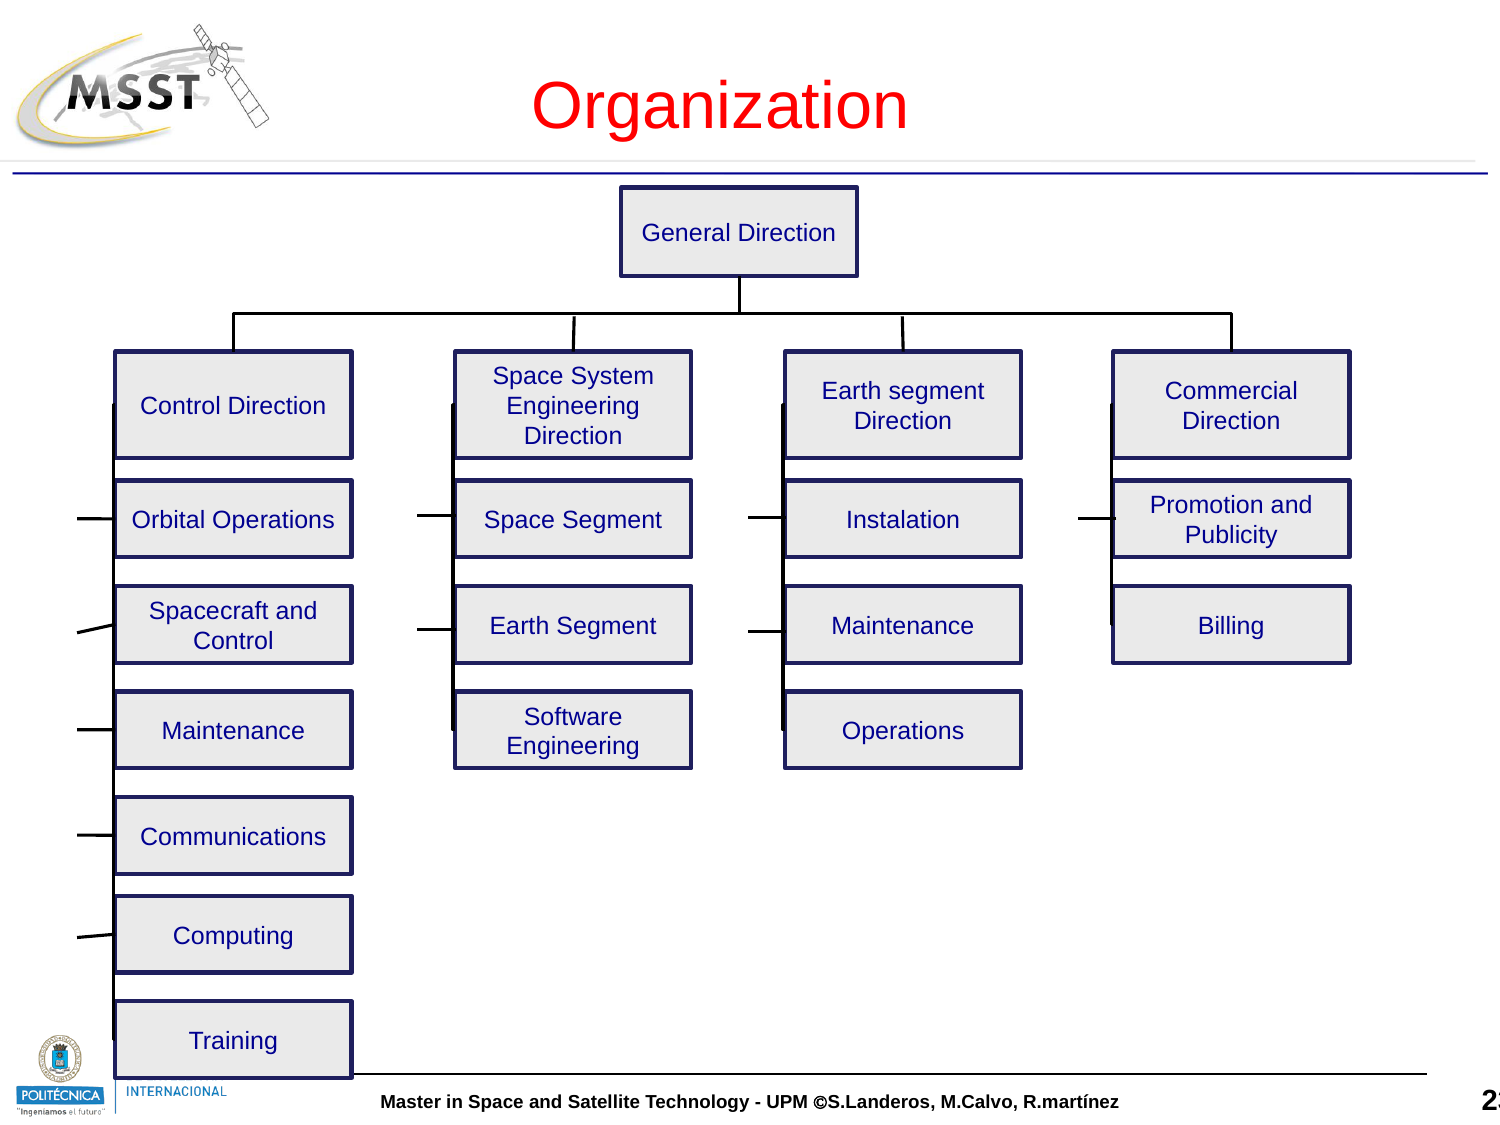

Organization
General Direction
Control Direction
Space System Engineering Direction
Earth segment Direction
Commercial Direction
Orbital Operations
Space Segment
Instalation
Promotion and Publicity
Spacecraft and Control
Earth Segment
Maintenance
Billing
Maintenance
Software Engineering
Operations
Communications
Computing
Training